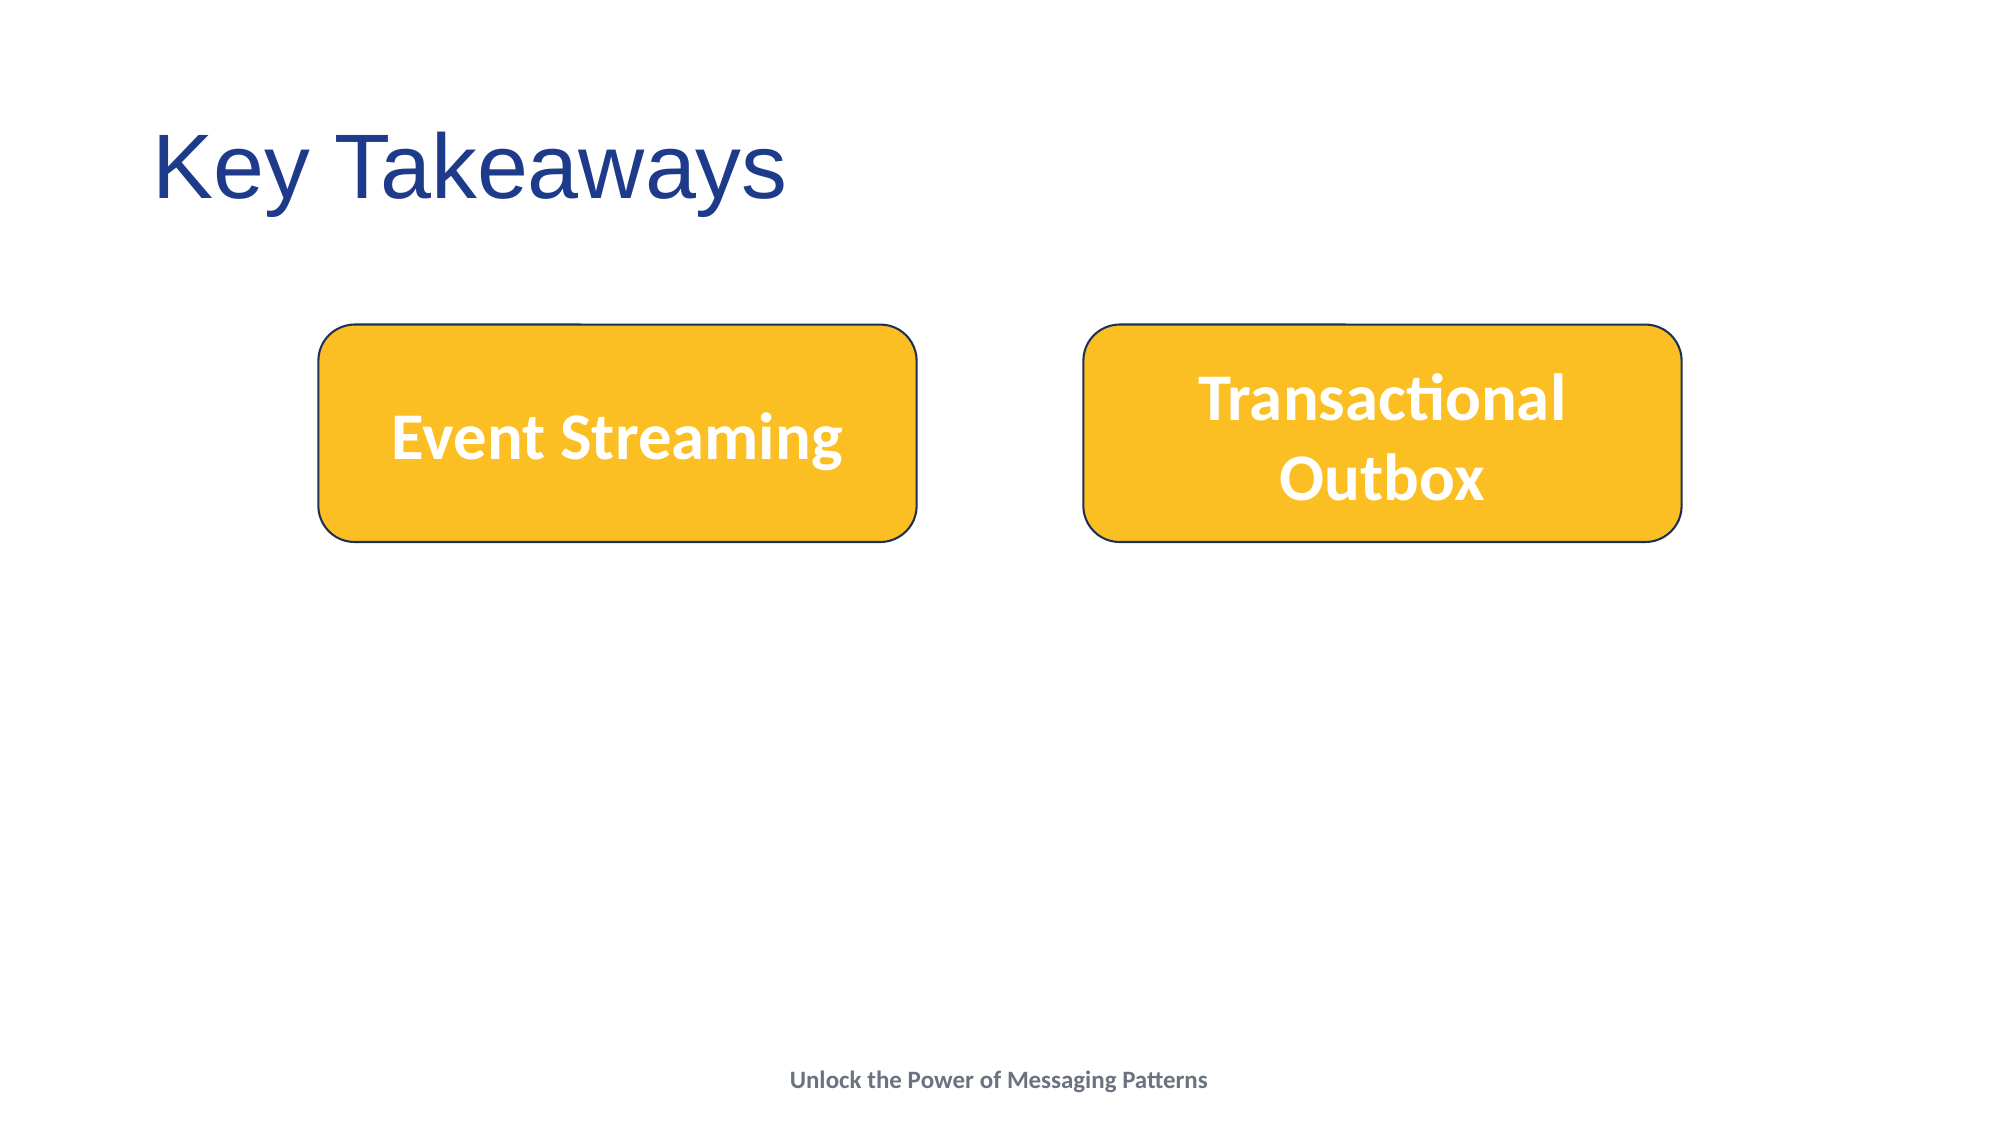

# Key Takeaways
Transactional Outbox
Event Streaming